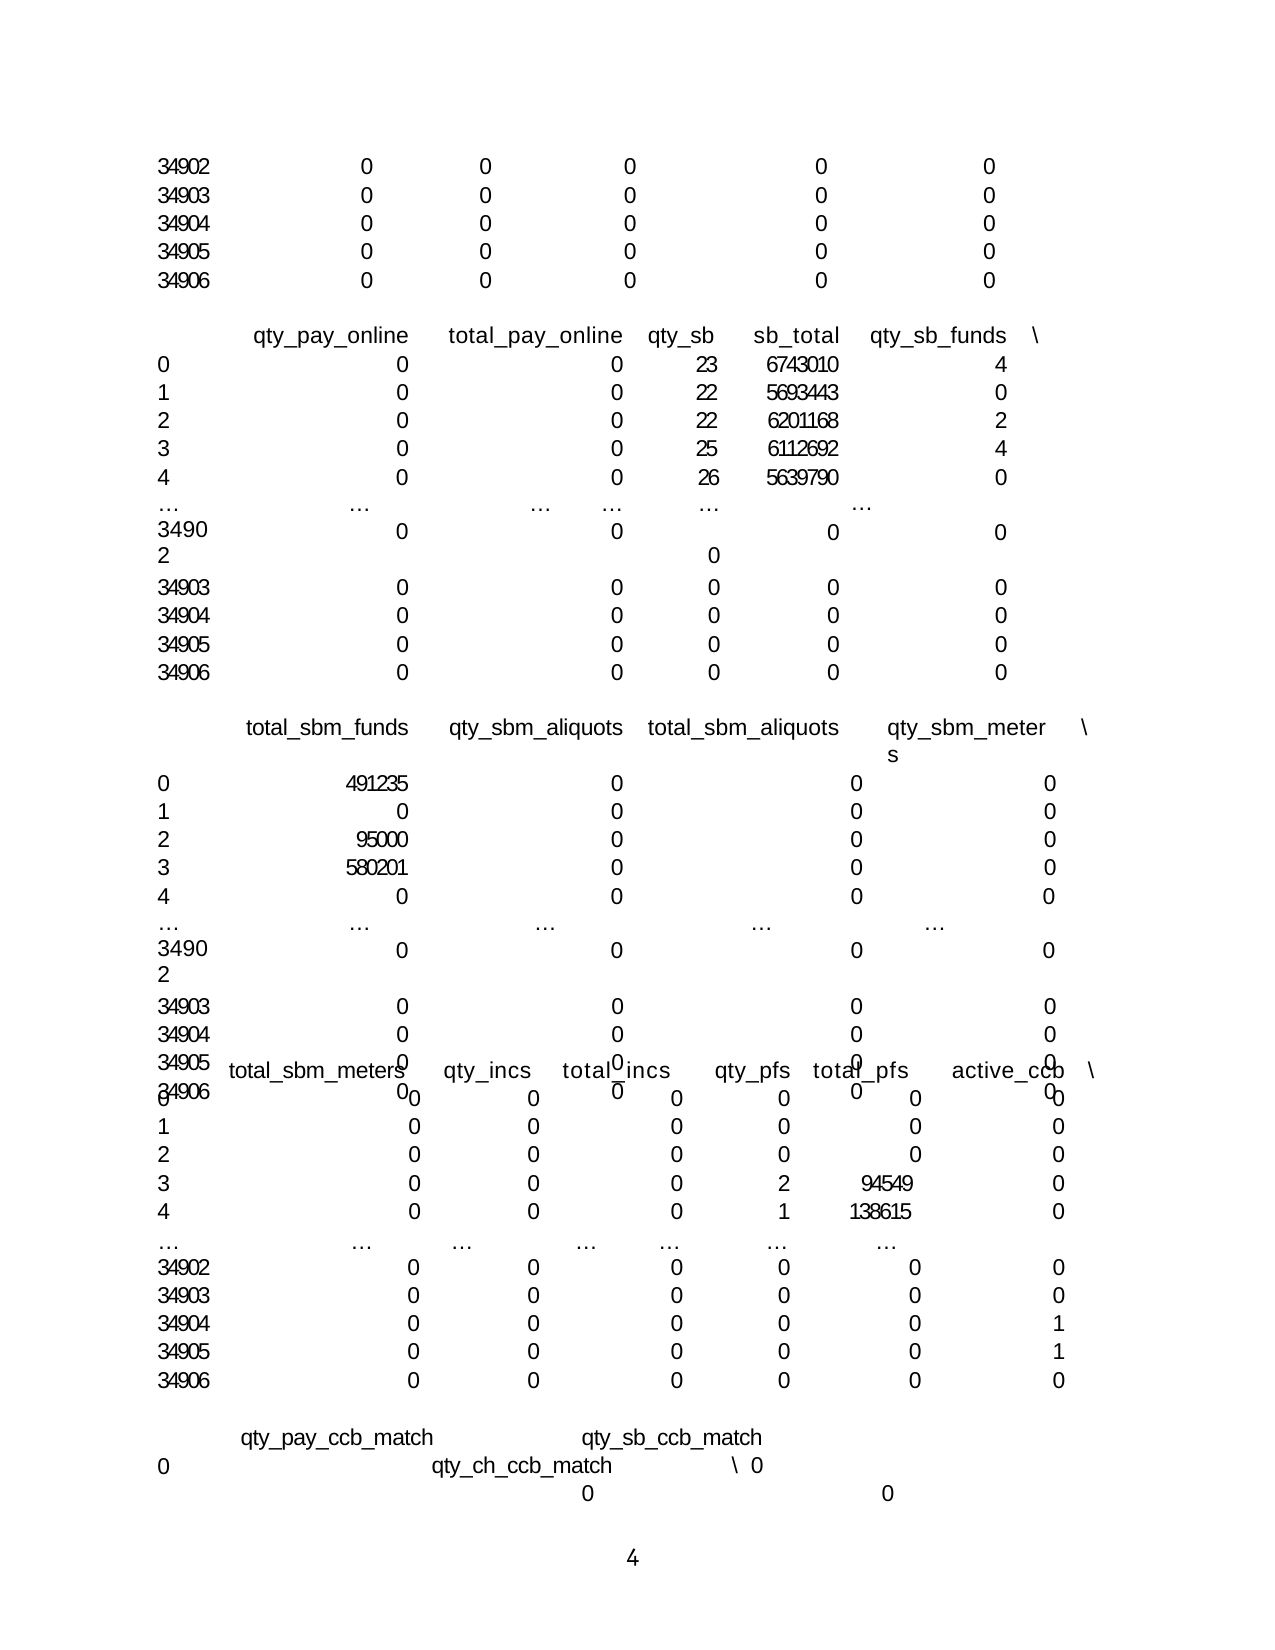

| 34902 | 0 | 0 | 0 | 0 |  | 0 |  |  |  |
| --- | --- | --- | --- | --- | --- | --- | --- | --- | --- |
| 34903 | 0 | 0 | 0 | 0 |  | 0 |  |  |  |
| 34904 | 0 | 0 | 0 | 0 |  | 0 |  |  |  |
| 34905 | 0 | 0 | 0 | 0 |  | 0 |  |  |  |
| 34906 | 0 | 0 | 0 | 0 |  | 0 |  |  |  |
|  | qty\_pay\_online | total\_pay\_online | qty\_sb |  | sb\_total |  | qty\_sb\_funds | \ |  |
| 0 | 0 | 0 | 23 |  | 6743010 |  | 4 |  |  |
| 1 | 0 | 0 | 22 |  | 5693443 |  | 0 |  |  |
| 2 | 0 | 0 | 22 |  | 6201168 |  | 2 |  |  |
| 3 | 0 | 0 | 25 |  | 6112692 |  | 4 |  |  |
| 4 … 34902 | 0 … 0 | 0 … … 0 | 26 … 0 |  | 5639790 0 | … | 0 0 |  |  |
| 34903 | 0 | 0 | 0 |  | 0 |  | 0 |  |  |
| 34904 | 0 | 0 | 0 |  | 0 |  | 0 |  |  |
| 34905 | 0 | 0 | 0 |  | 0 |  | 0 |  |  |
| 34906 | 0 | 0 | 0 |  | 0 |  | 0 |  |  |
|  | total\_sbm\_funds | qty\_sbm\_aliquots | total\_sbm\_aliquots |  |  |  | qty\_sbm\_meters |  | \ |
| 0 | 491235 | 0 | 0 |  |  |  | 0 |  |  |
| 1 | 0 | 0 | 0 |  |  |  | 0 |  |  |
| 2 | 95000 | 0 | 0 |  |  |  | 0 |  |  |
| 3 | 580201 | 0 | 0 |  |  |  | 0 |  |  |
| 4 … 34902 | 0 … 0 | 0 … 0 | 0 … 0 |  |  |  | 0 … 0 |  |  |
| 34903 | 0 | 0 | 0 |  |  |  | 0 |  |  |
| 34904 | 0 | 0 | 0 |  |  |  | 0 |  |  |
| 34905 | 0 | 0 | 0 |  |  |  | 0 |  |  |
| 34906 | 0 | 0 | 0 |  |  |  | 0 |  |  |
|  | total\_sbm\_meters |  | qty\_incs |  | total\_incs |  | qty\_pfs | total\_pfs |  | active\_ccb | \ |
| --- | --- | --- | --- | --- | --- | --- | --- | --- | --- | --- | --- |
| 0 | 0 |  | 0 |  | 0 |  | 0 | 0 |  | 0 |  |
| 1 | 0 |  | 0 |  | 0 |  | 0 | 0 |  | 0 |  |
| 2 | 0 |  | 0 |  | 0 |  | 0 | 0 |  | 0 |  |
| 3 | 0 |  | 0 |  | 0 |  | 2 | 94549 |  | 0 |  |
| 4 | 0 |  | 0 |  | 0 |  | 1 | 138615 |  | 0 |  |
| … | … |  | … |  | … | … | … | … |  |  |  |
| 34902 |  | 0 |  | 0 |  | 0 | 0 |  | 0 | 0 |  |
| 34903 |  | 0 |  | 0 |  | 0 | 0 |  | 0 | 0 |  |
| 34904 |  | 0 |  | 0 |  | 0 | 0 |  | 0 | 1 |  |
| 34905 |  | 0 |  | 0 |  | 0 | 0 |  | 0 | 1 |  |
| 34906 |  | 0 |  | 0 |  | 0 | 0 |  | 0 | 0 |  |
qty_pay_ccb_match	qty_sb_ccb_match	qty_ch_ccb_match	\  0		0		0
0
4